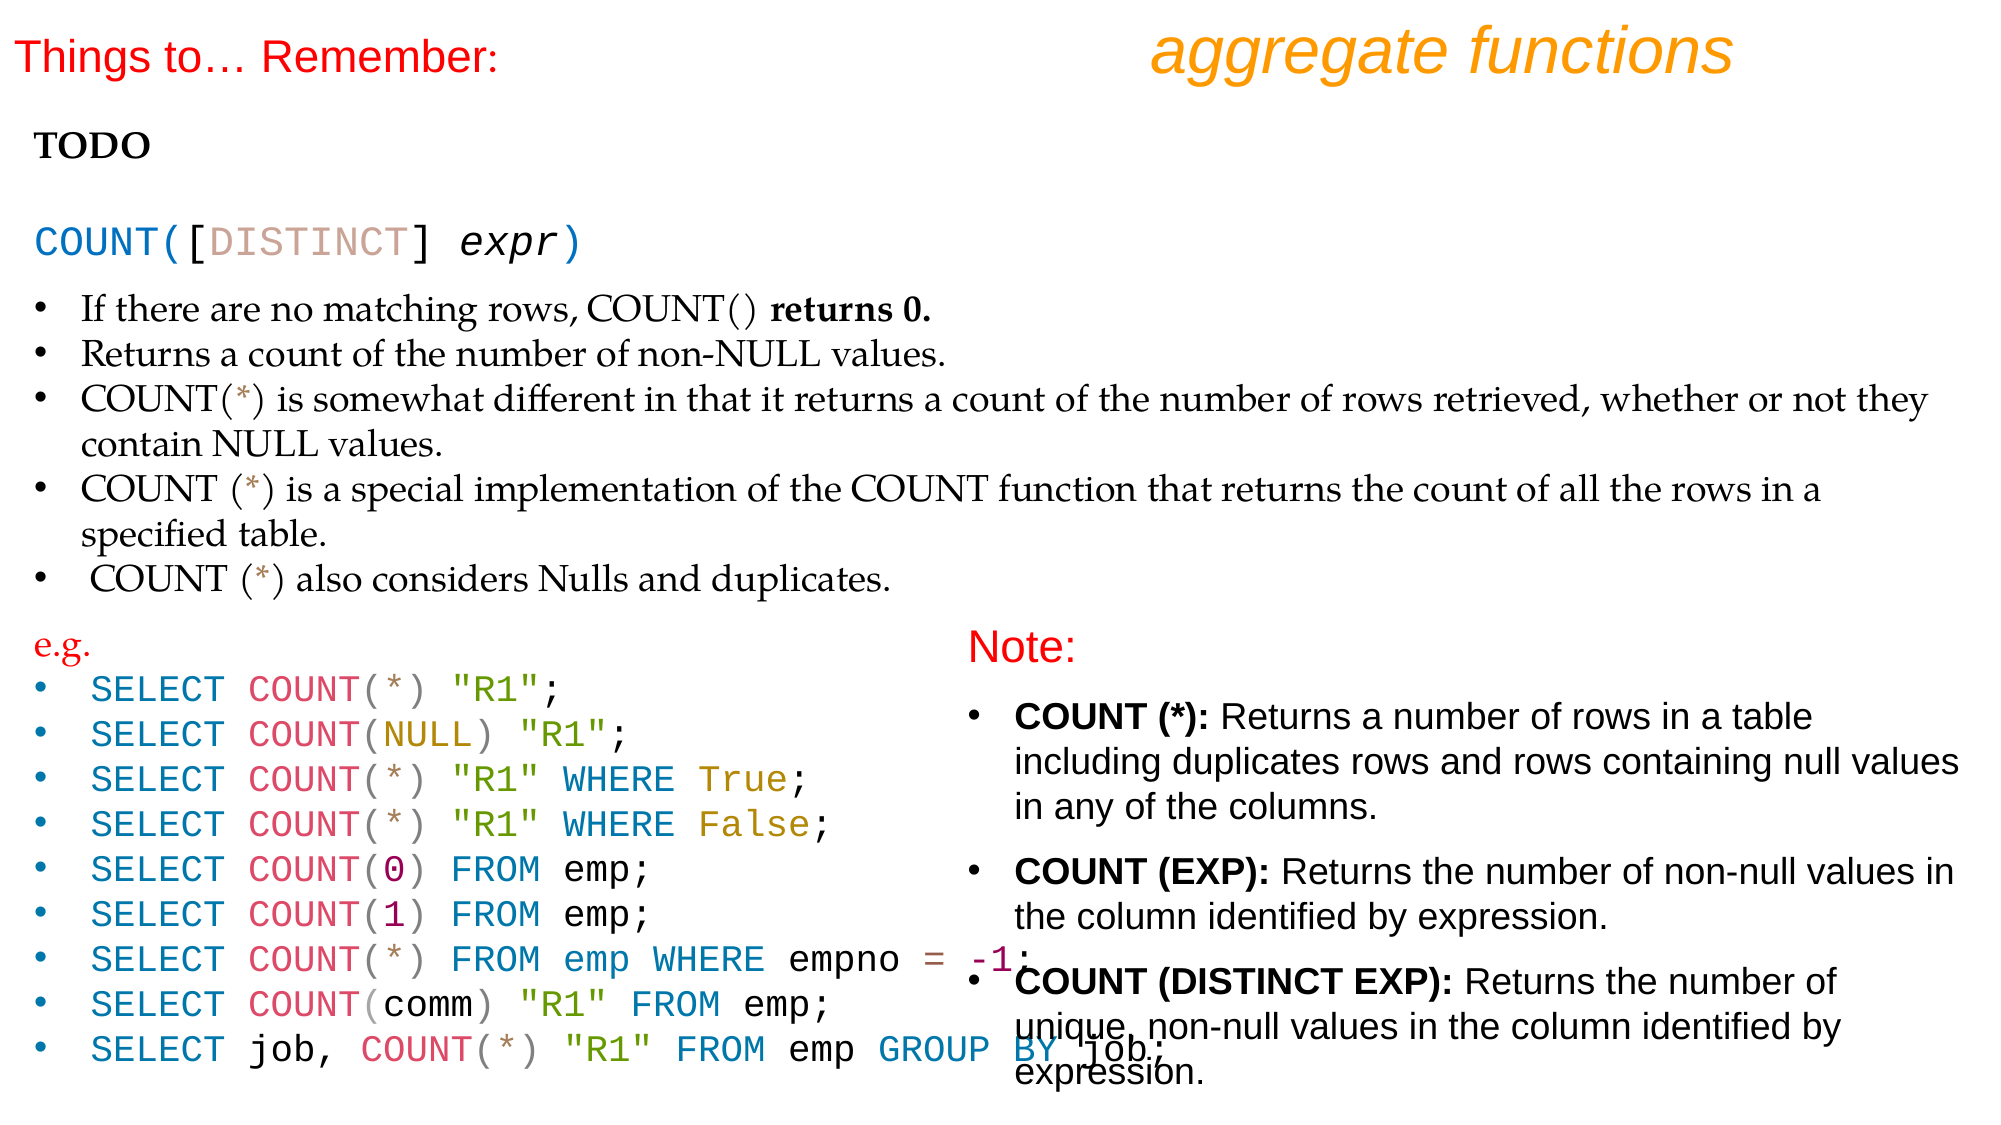

aggregate functions
Things to… Remember:
TODO
COUNT([DISTINCT] expr)

If there are no matching rows, COUNT() returns 0.
Returns a count of the number of non-NULL values.
COUNT(*) is somewhat different in that it returns a count of the number of rows retrieved, whether or not they contain NULL values.
COUNT (*) is a special implementation of the COUNT function that returns the count of all the rows in a specified table.
 COUNT (*) also considers Nulls and duplicates.

e.g.
SELECT COUNT(*) "R1";
SELECT COUNT(NULL) "R1";
SELECT COUNT(*) "R1" WHERE True;
SELECT COUNT(*) "R1" WHERE False;
SELECT COUNT(0) FROM emp;
SELECT COUNT(1) FROM emp;
SELECT COUNT(*) FROM emp WHERE empno = -1;
SELECT COUNT(comm) "R1" FROM emp;
SELECT job, COUNT(*) "R1" FROM emp GROUP BY job;
Note:

COUNT (*): Returns a number of rows in a table including duplicates rows and rows containing null values in any of the columns.

COUNT (EXP): Returns the number of non-null values in the column identified by expression.

COUNT (DISTINCT EXP): Returns the number of unique, non-null values in the column identified by expression.